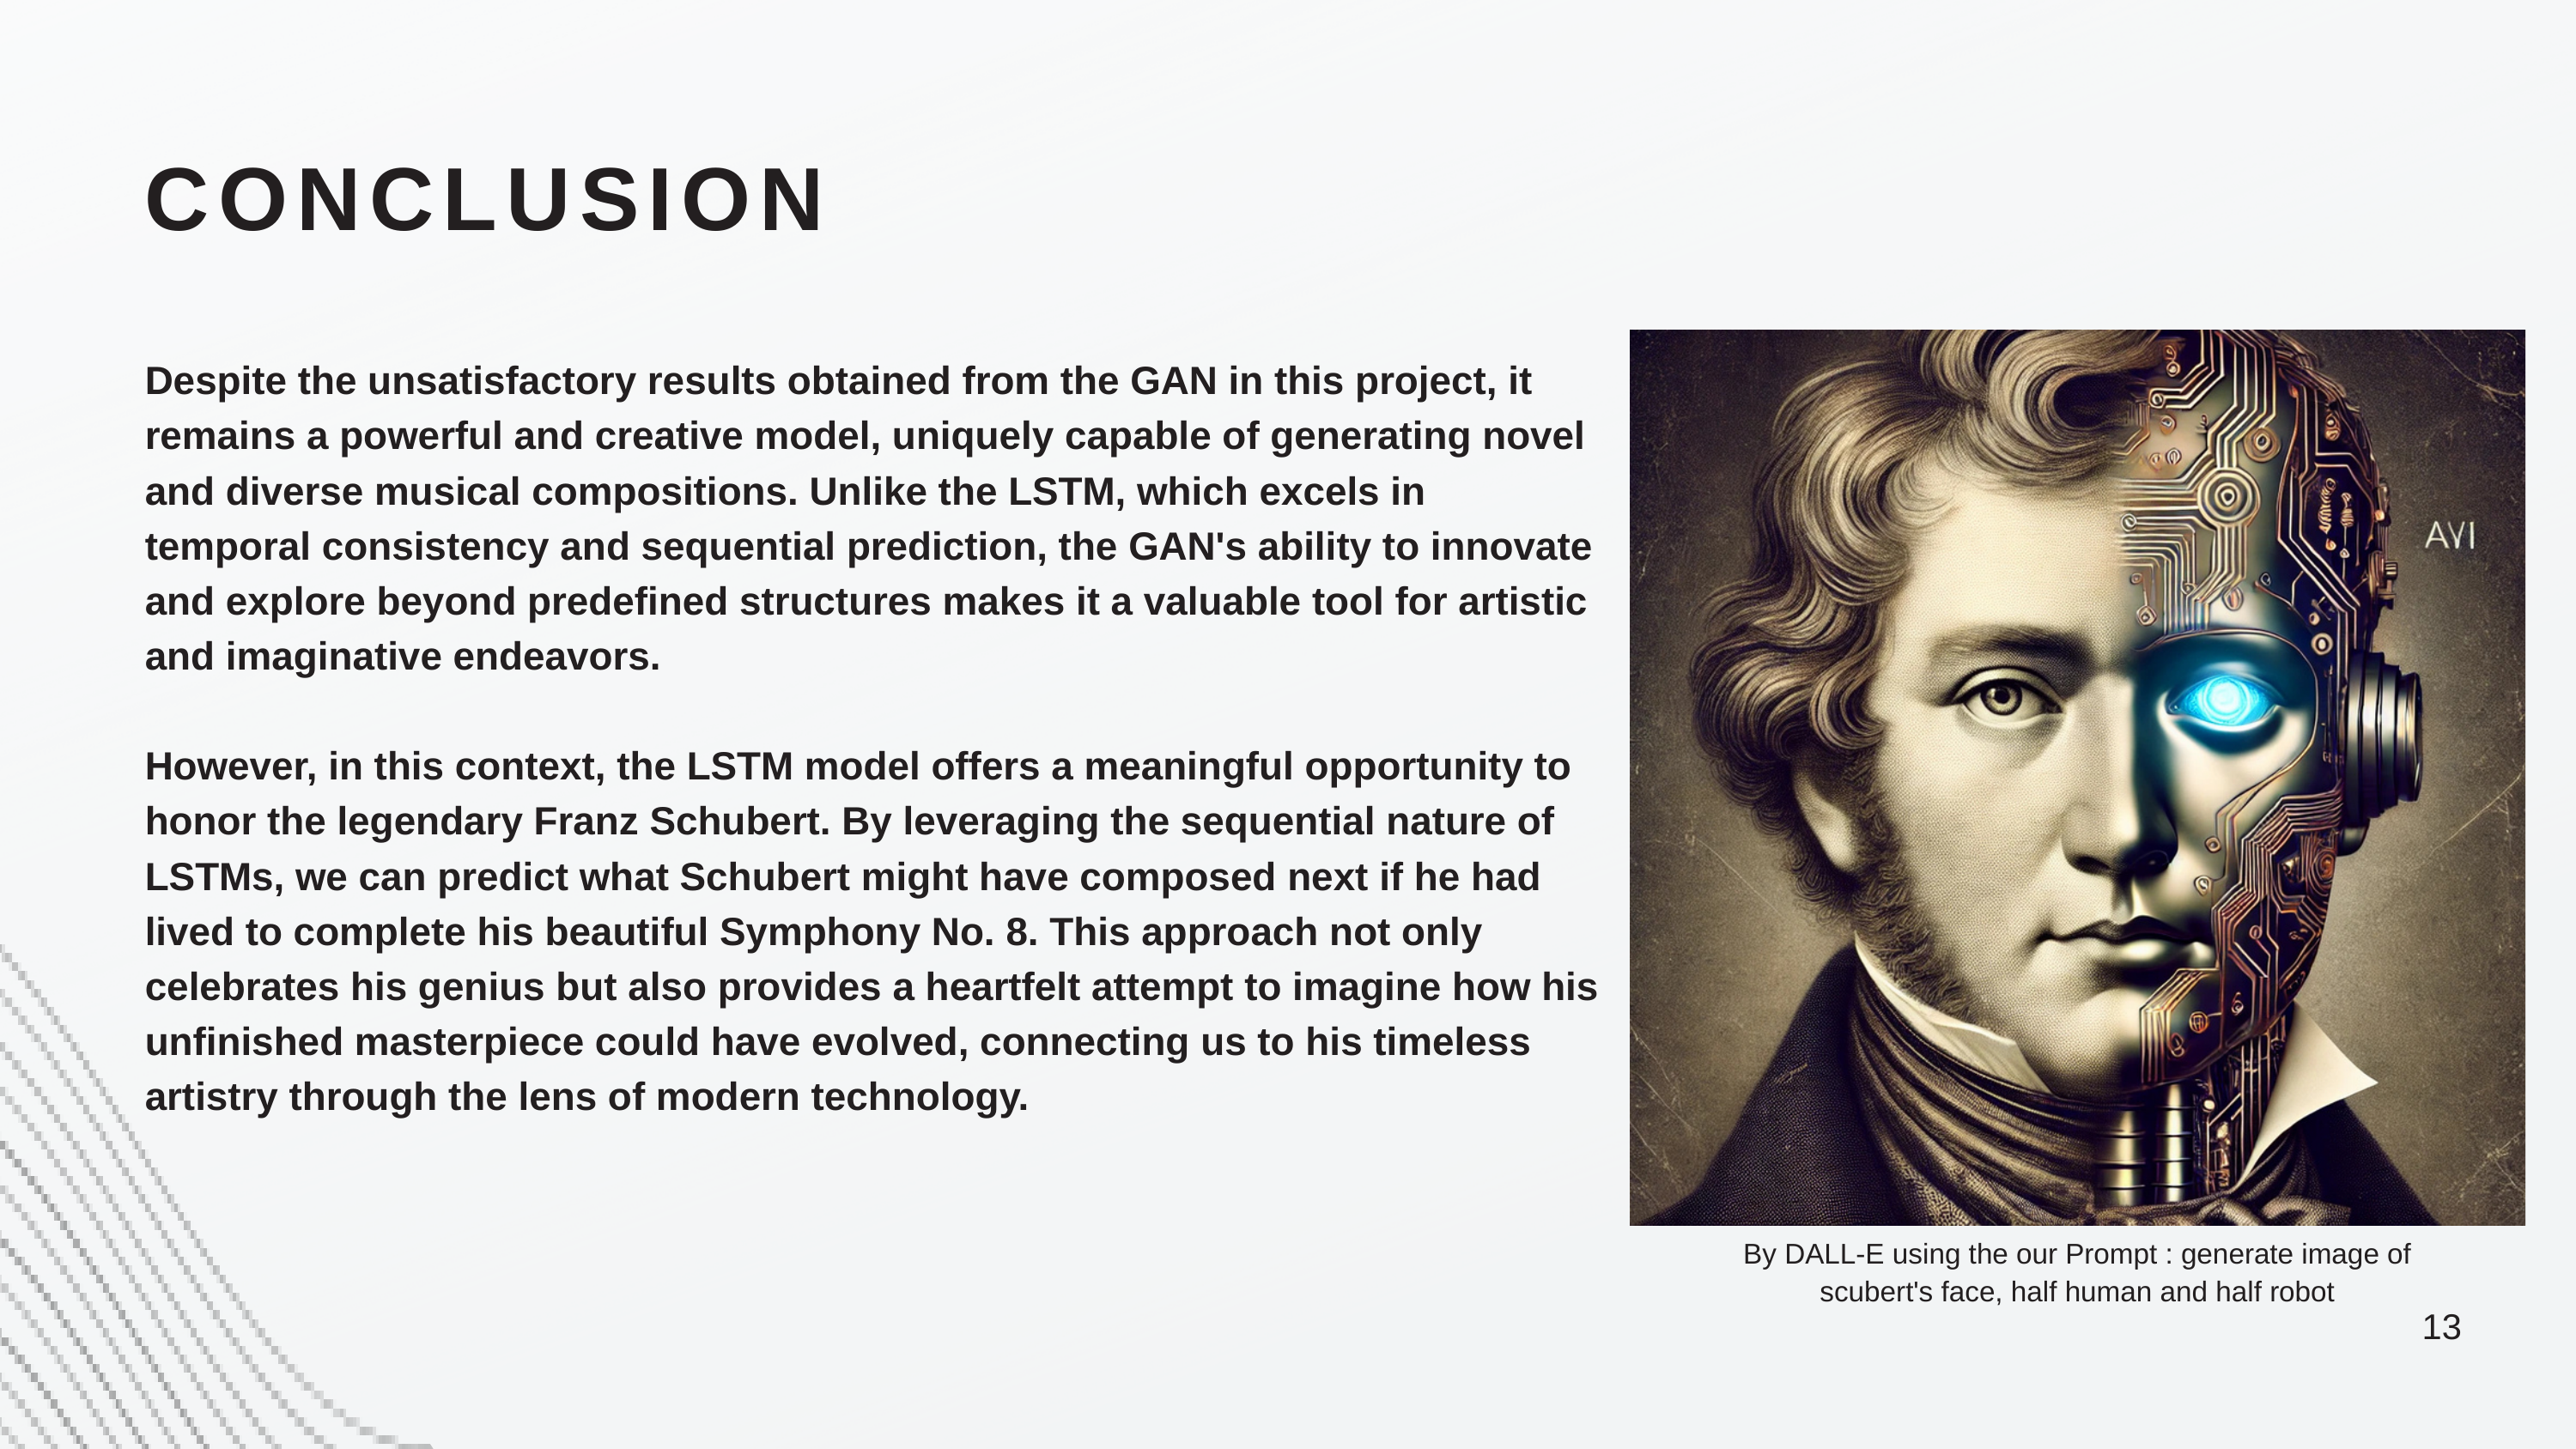

CONCLUSION

Despite the unsatisfactory results obtained from the GAN in this project, it remains a powerful and creative model, uniquely capable of generating novel and diverse musical compositions. Unlike the LSTM, which excels in temporal consistency and sequential prediction, the GAN's ability to innovate and explore beyond predefined structures makes it a valuable tool for artistic and imaginative endeavors.

However, in this context, the LSTM model offers a meaningful opportunity to honor the legendary Franz Schubert. By leveraging the sequential nature of LSTMs, we can predict what Schubert might have composed next if he had lived to complete his beautiful Symphony No. 8. This approach not only celebrates his genius but also provides a heartfelt attempt to imagine how his unfinished masterpiece could have evolved, connecting us to his timeless artistry through the lens of modern technology.
By DALL-E using the our Prompt : generate image of scubert's face, half human and half robot
13